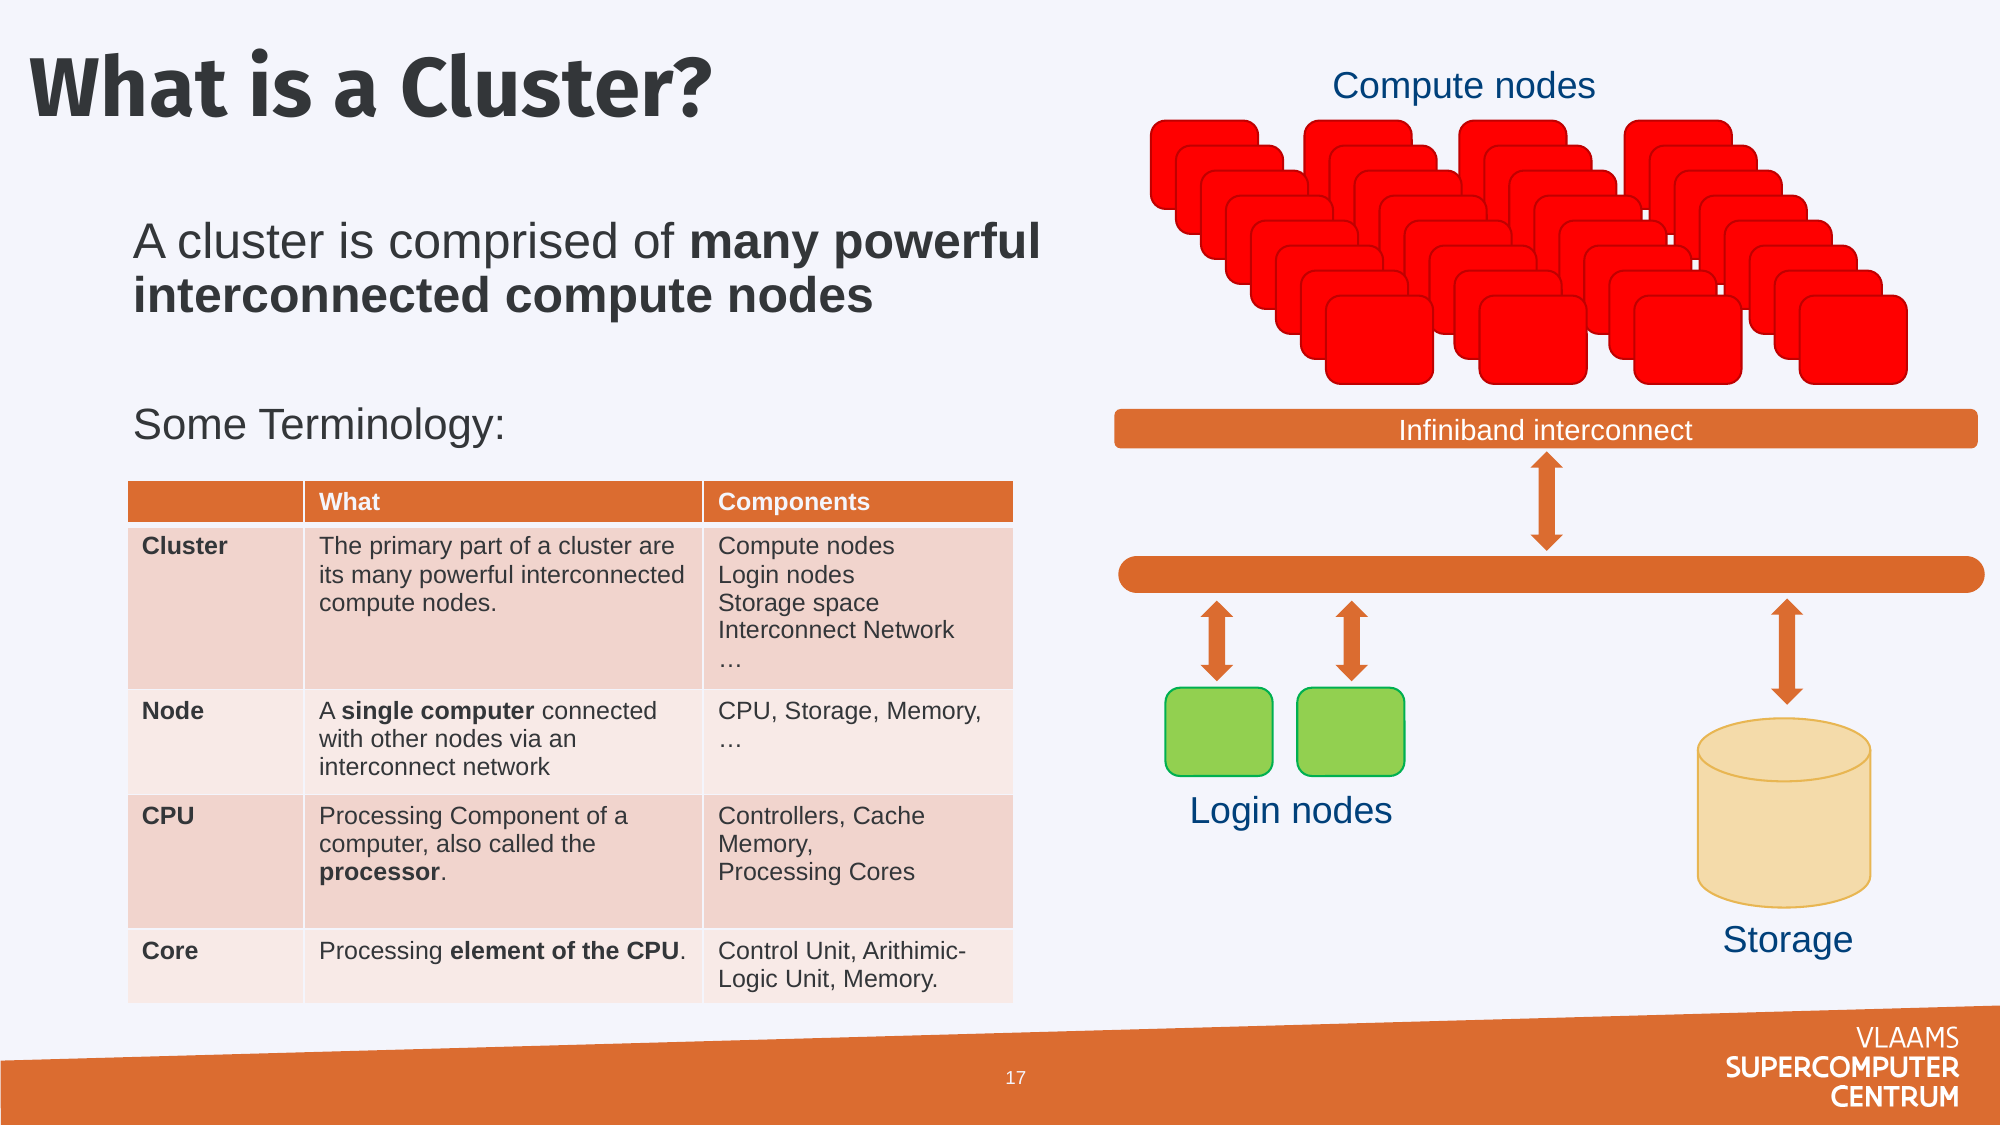

What is a Cluster?
Compute nodes

Infiniband interconnect

A cluster is comprised of many powerful interconnected compute nodes

Some Terminology:

|  | What | Components |
| --- | --- | --- |
| Cluster | The primary part of a cluster are its many powerful interconnected compute nodes. | Compute nodes Login nodes Storage space Interconnect Network … |
| Node | A single computer connected with other nodes via an interconnect network | CPU, Storage, Memory, … |
| CPU | Processing Component of a computer, also called the processor. | Controllers, Cache Memory, Processing Cores |
| Core | Processing element of the CPU. | Control Unit, Arithimic-Logic Unit, Memory. |

Login nodes

Storage
17